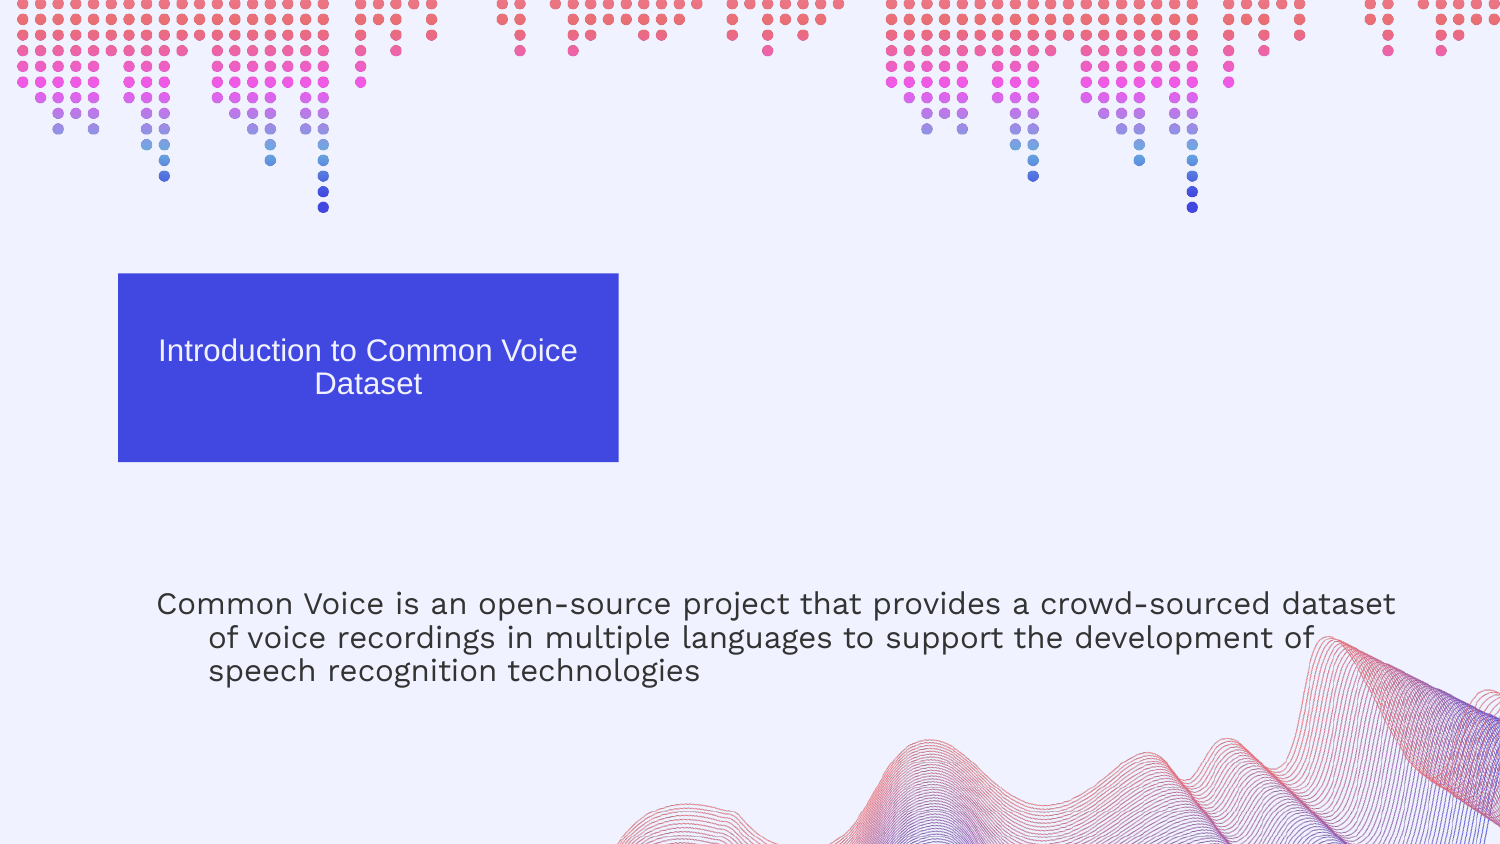

Introduction to Common Voice Dataset
Common Voice is an open-source project that provides a crowd-sourced dataset of voice recordings in multiple languages to support the development of speech recognition technologies